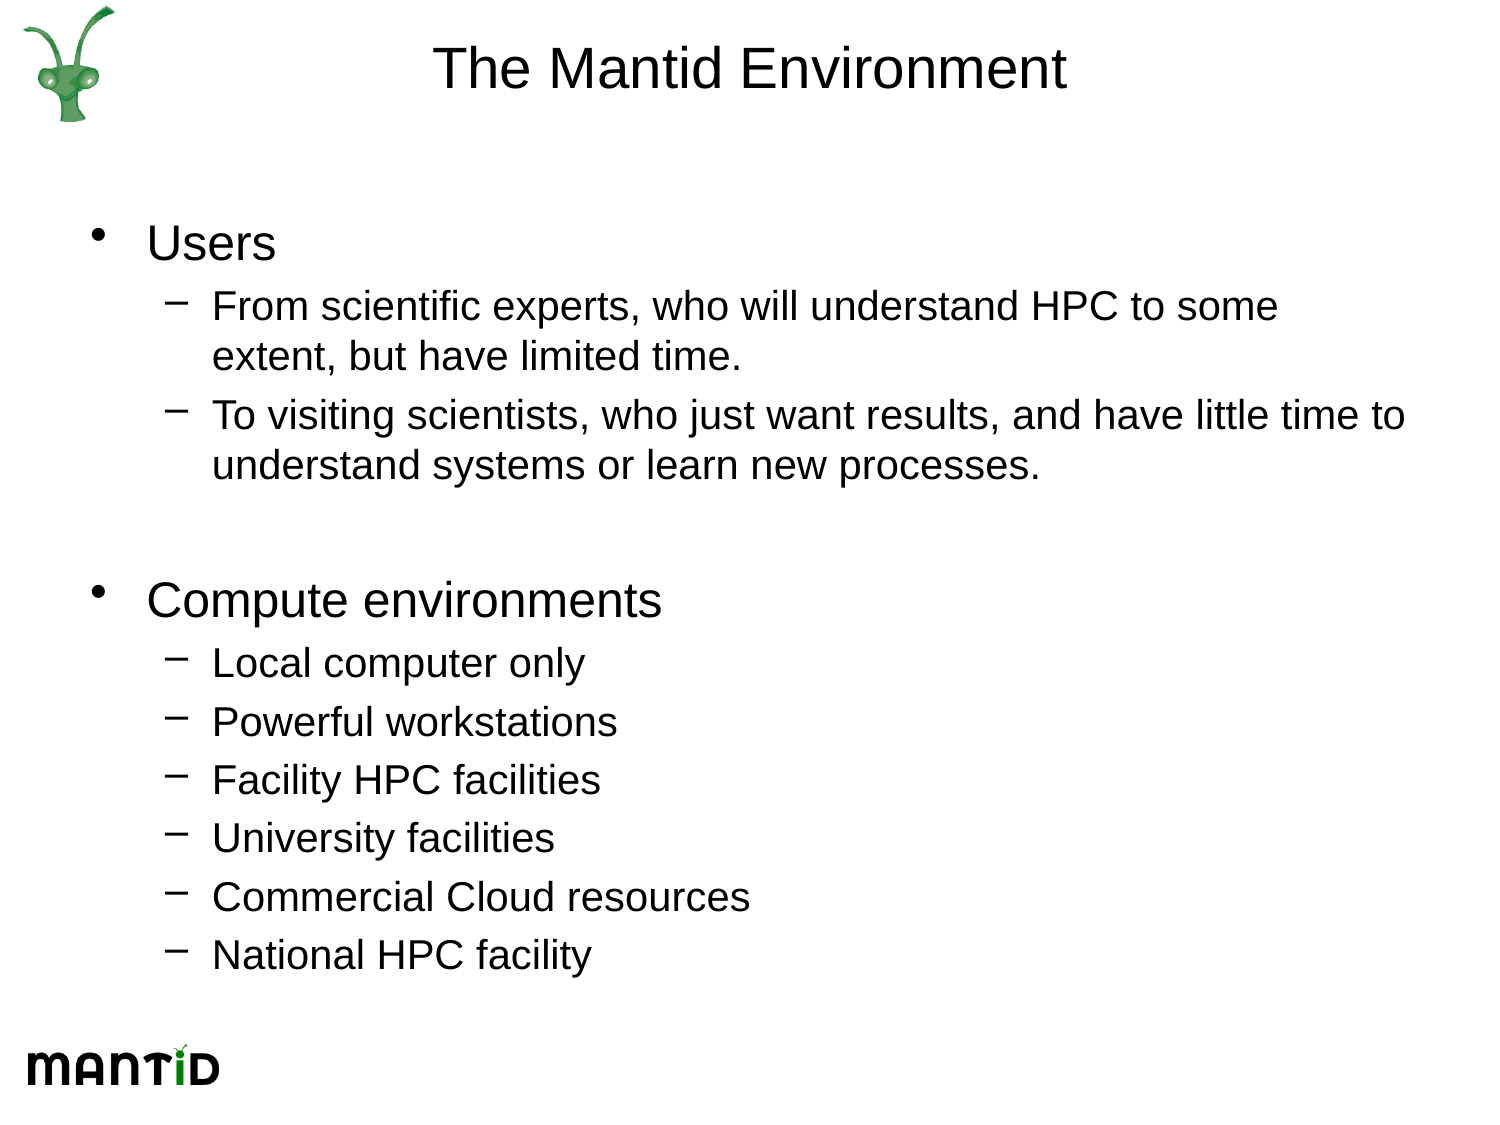

# The Mantid Environment
Users
From scientific experts, who will understand HPC to some extent, but have limited time.
To visiting scientists, who just want results, and have little time to understand systems or learn new processes.

Compute environments
Local computer only
Powerful workstations
Facility HPC facilities
University facilities
Commercial Cloud resources
National HPC facility